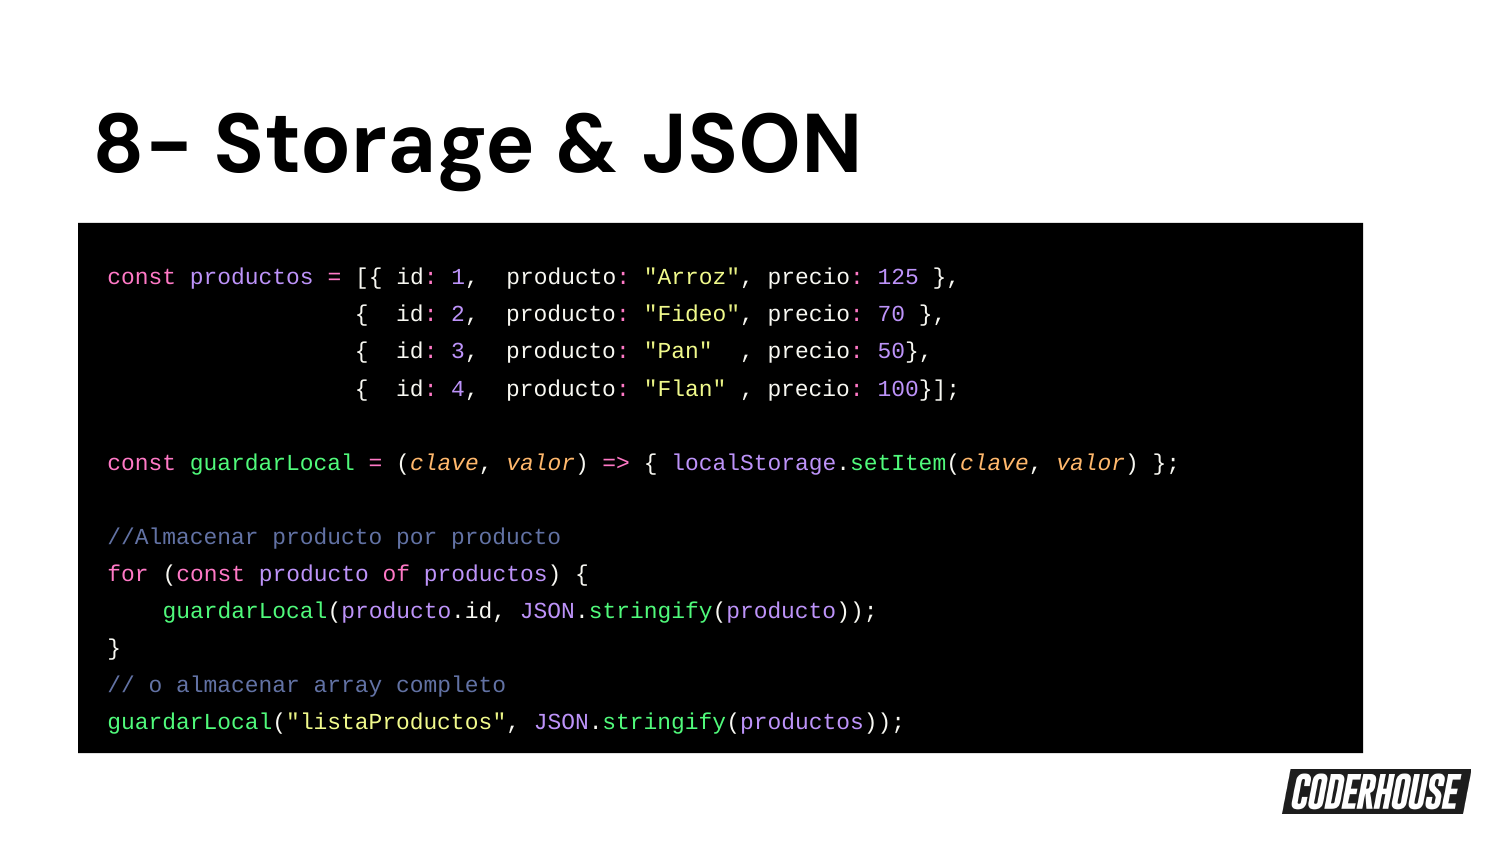

8- Storage & JSON
const productos = [{ id: 1,  producto: "Arroz", precio: 125 },
                  {  id: 2,  producto: "Fideo", precio: 70 },
                  {  id: 3,  producto: "Pan"  , precio: 50},
                  {  id: 4,  producto: "Flan" , precio: 100}];

const guardarLocal = (clave, valor) => { localStorage.setItem(clave, valor) };

//Almacenar producto por producto
for (const producto of productos) {
    guardarLocal(producto.id, JSON.stringify(producto));
}
// o almacenar array completo
guardarLocal("listaProductos", JSON.stringify(productos));